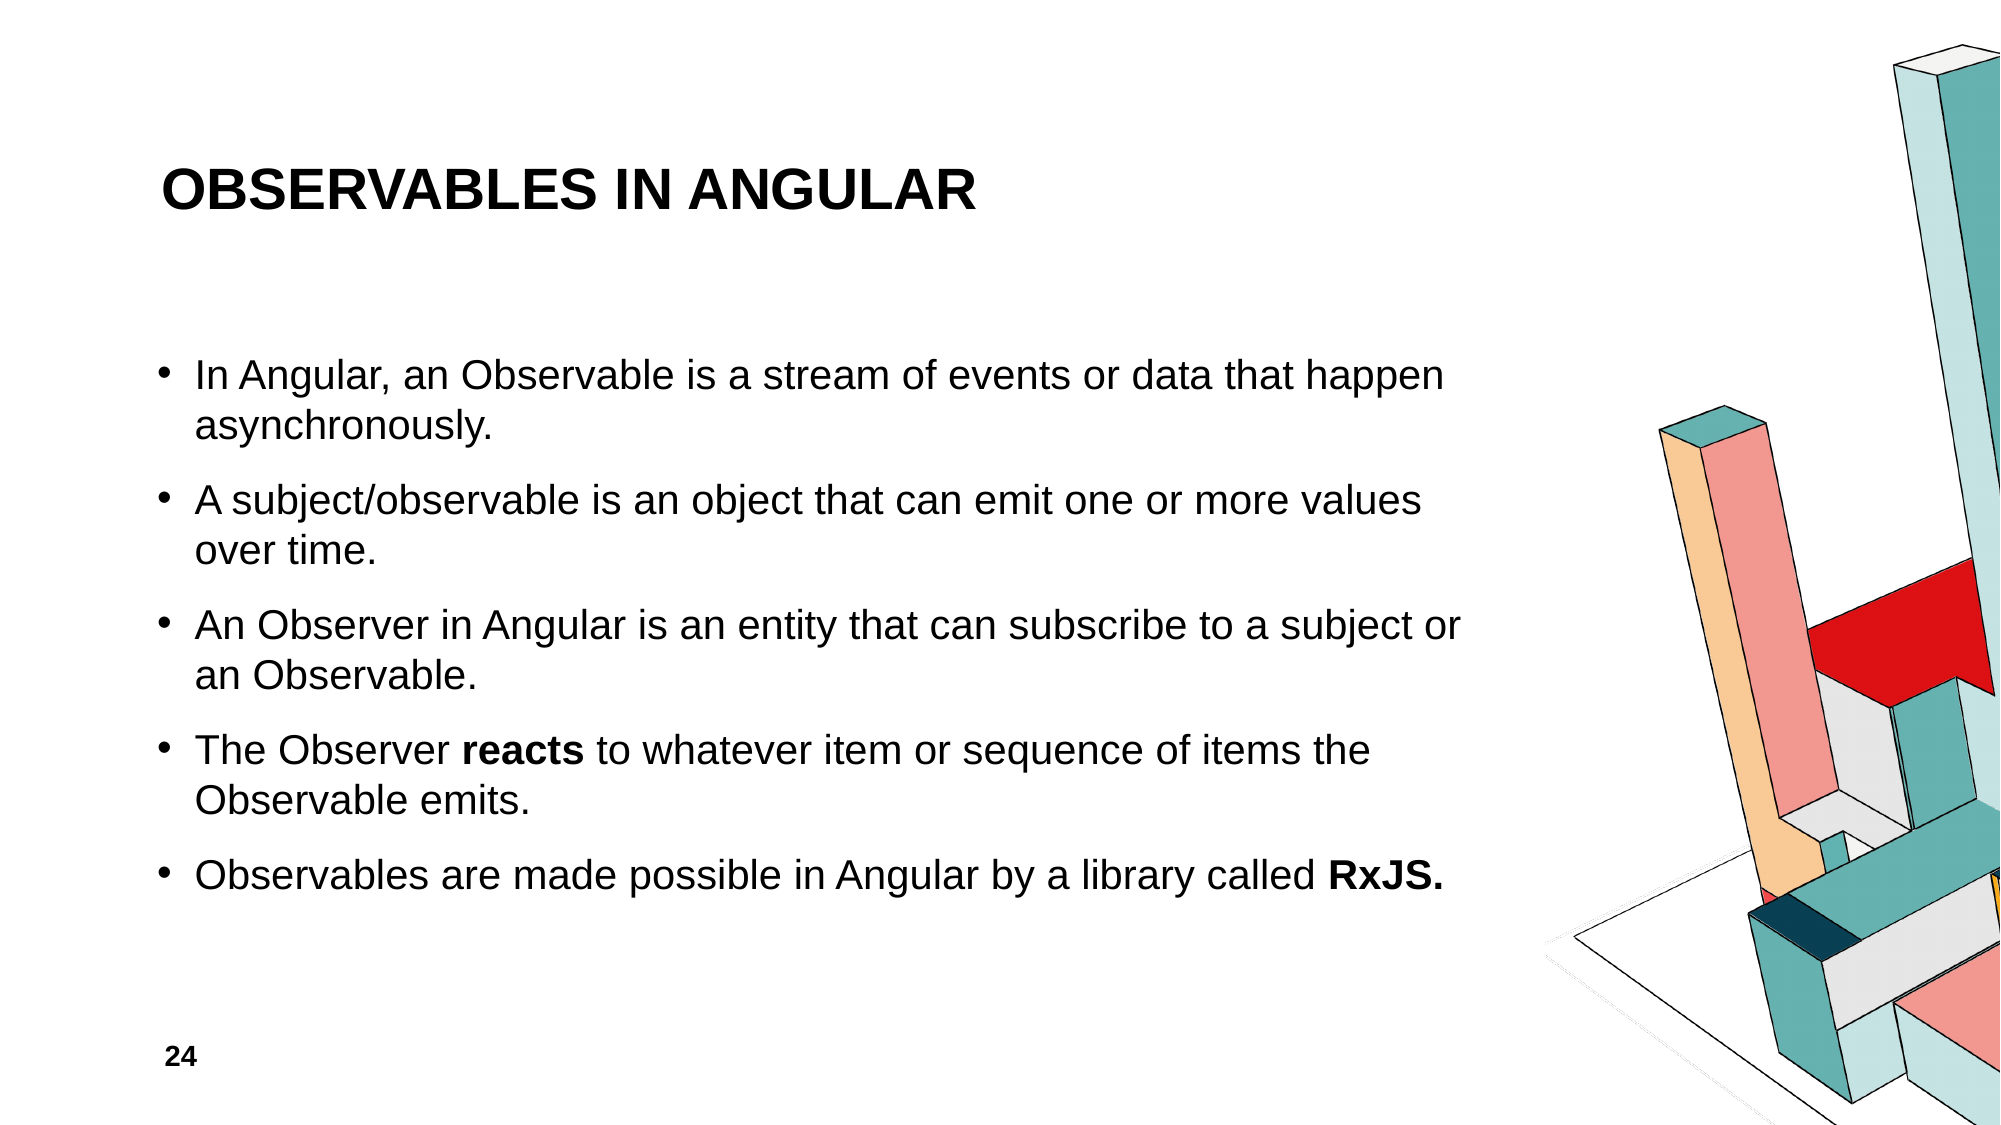

# Observables in Angular
In Angular, an Observable is a stream of events or data that happen asynchronously.
A subject/observable is an object that can emit one or more values over time.
An Observer in Angular is an entity that can subscribe to a subject or an Observable.
The Observer reacts to whatever item or sequence of items the Observable emits.
Observables are made possible in Angular by a library called RxJS.
24